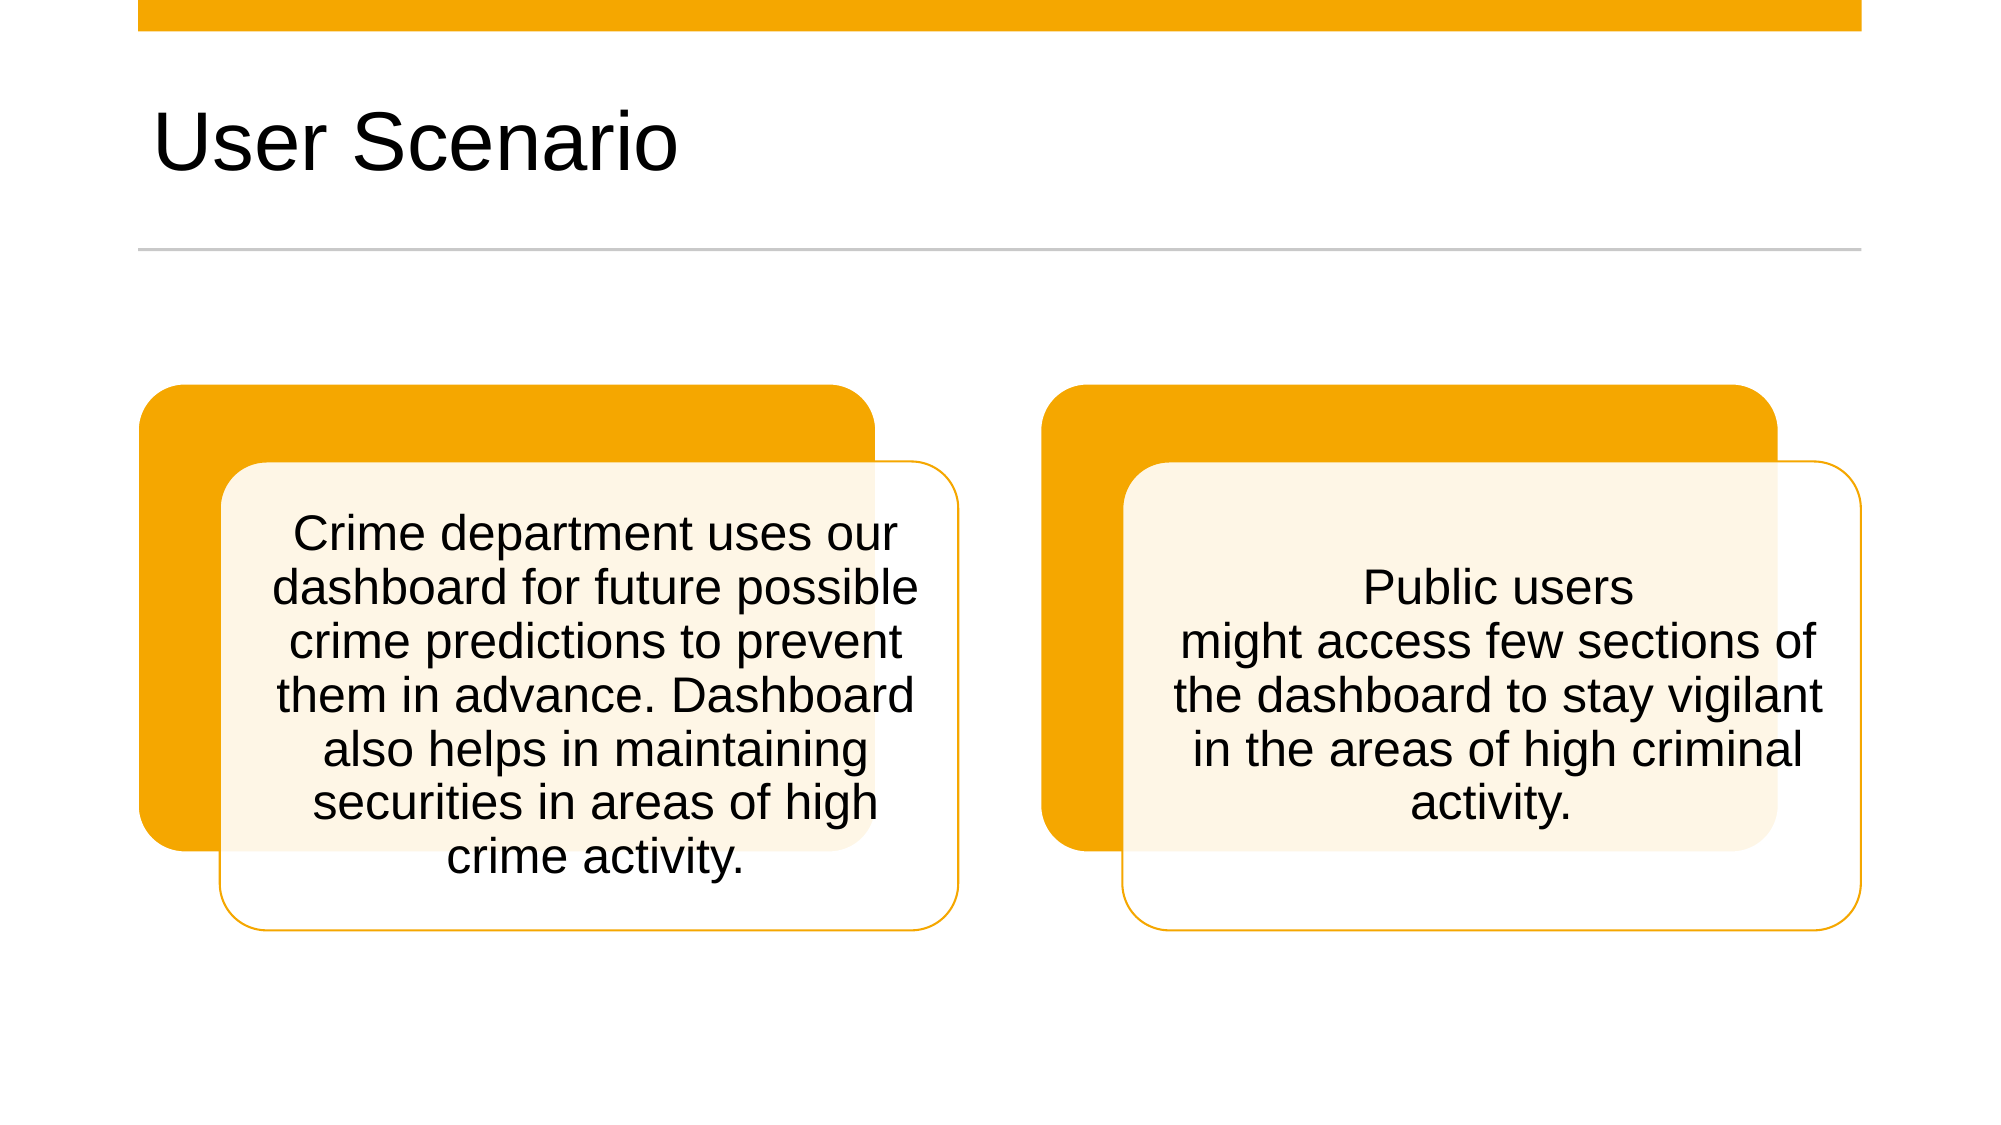

# User Scenario

Crime department uses our dashboard for future possible crime predictions to prevent them in advance. Dashboard also helps in maintaining securities in areas of high crime activity.
Public users might access few sections of the dashboard to stay vigilant in the areas of high criminal activity.